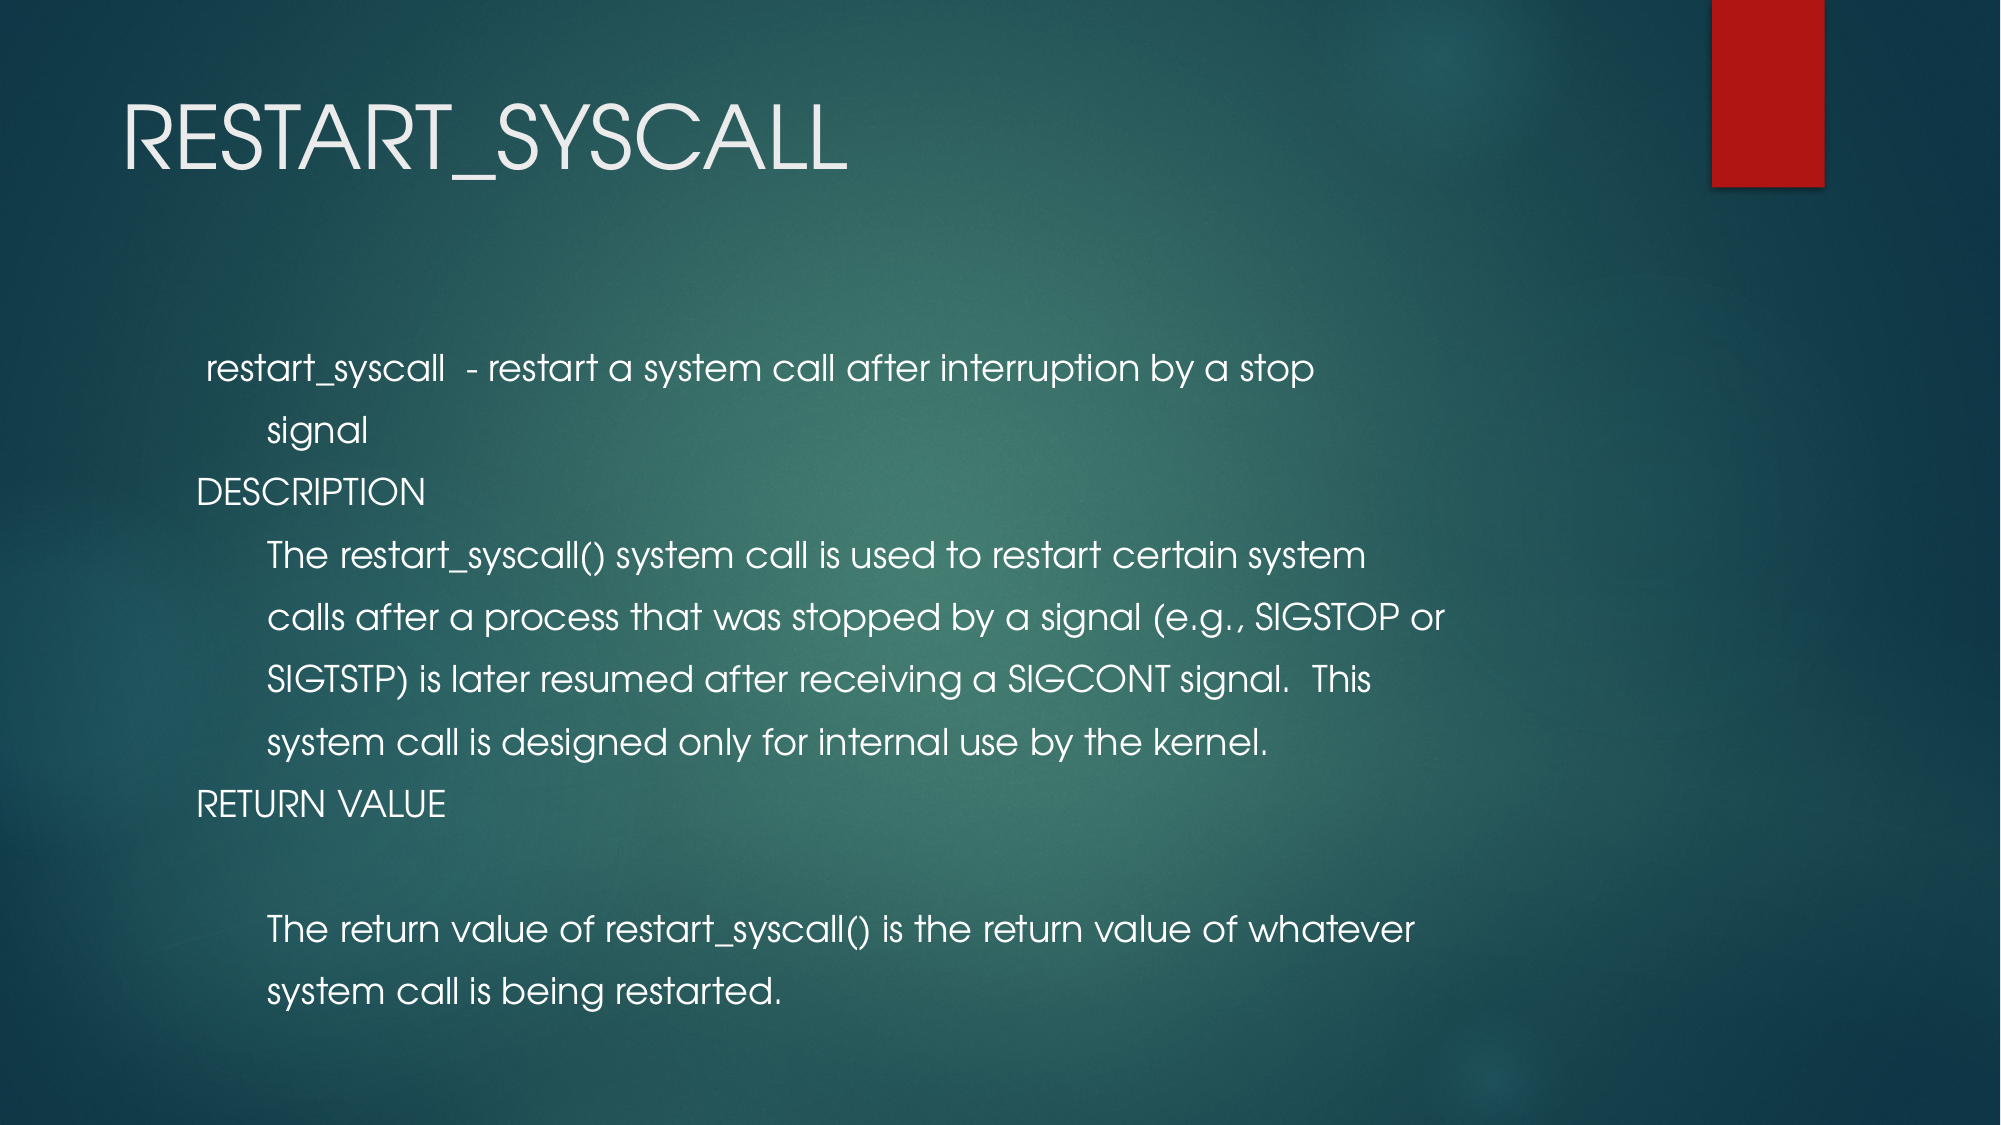

# RESTART_SYSCALL
 restart_syscall  - restart a system call after interruption by a stop
       signal
DESCRIPTION
       The restart_syscall() system call is used to restart certain system
       calls after a process that was stopped by a signal (e.g., SIGSTOP or
       SIGTSTP) is later resumed after receiving a SIGCONT signal.  This
       system call is designed only for internal use by the kernel.
RETURN VALUE

       The return value of restart_syscall() is the return value of whatever
       system call is being restarted.